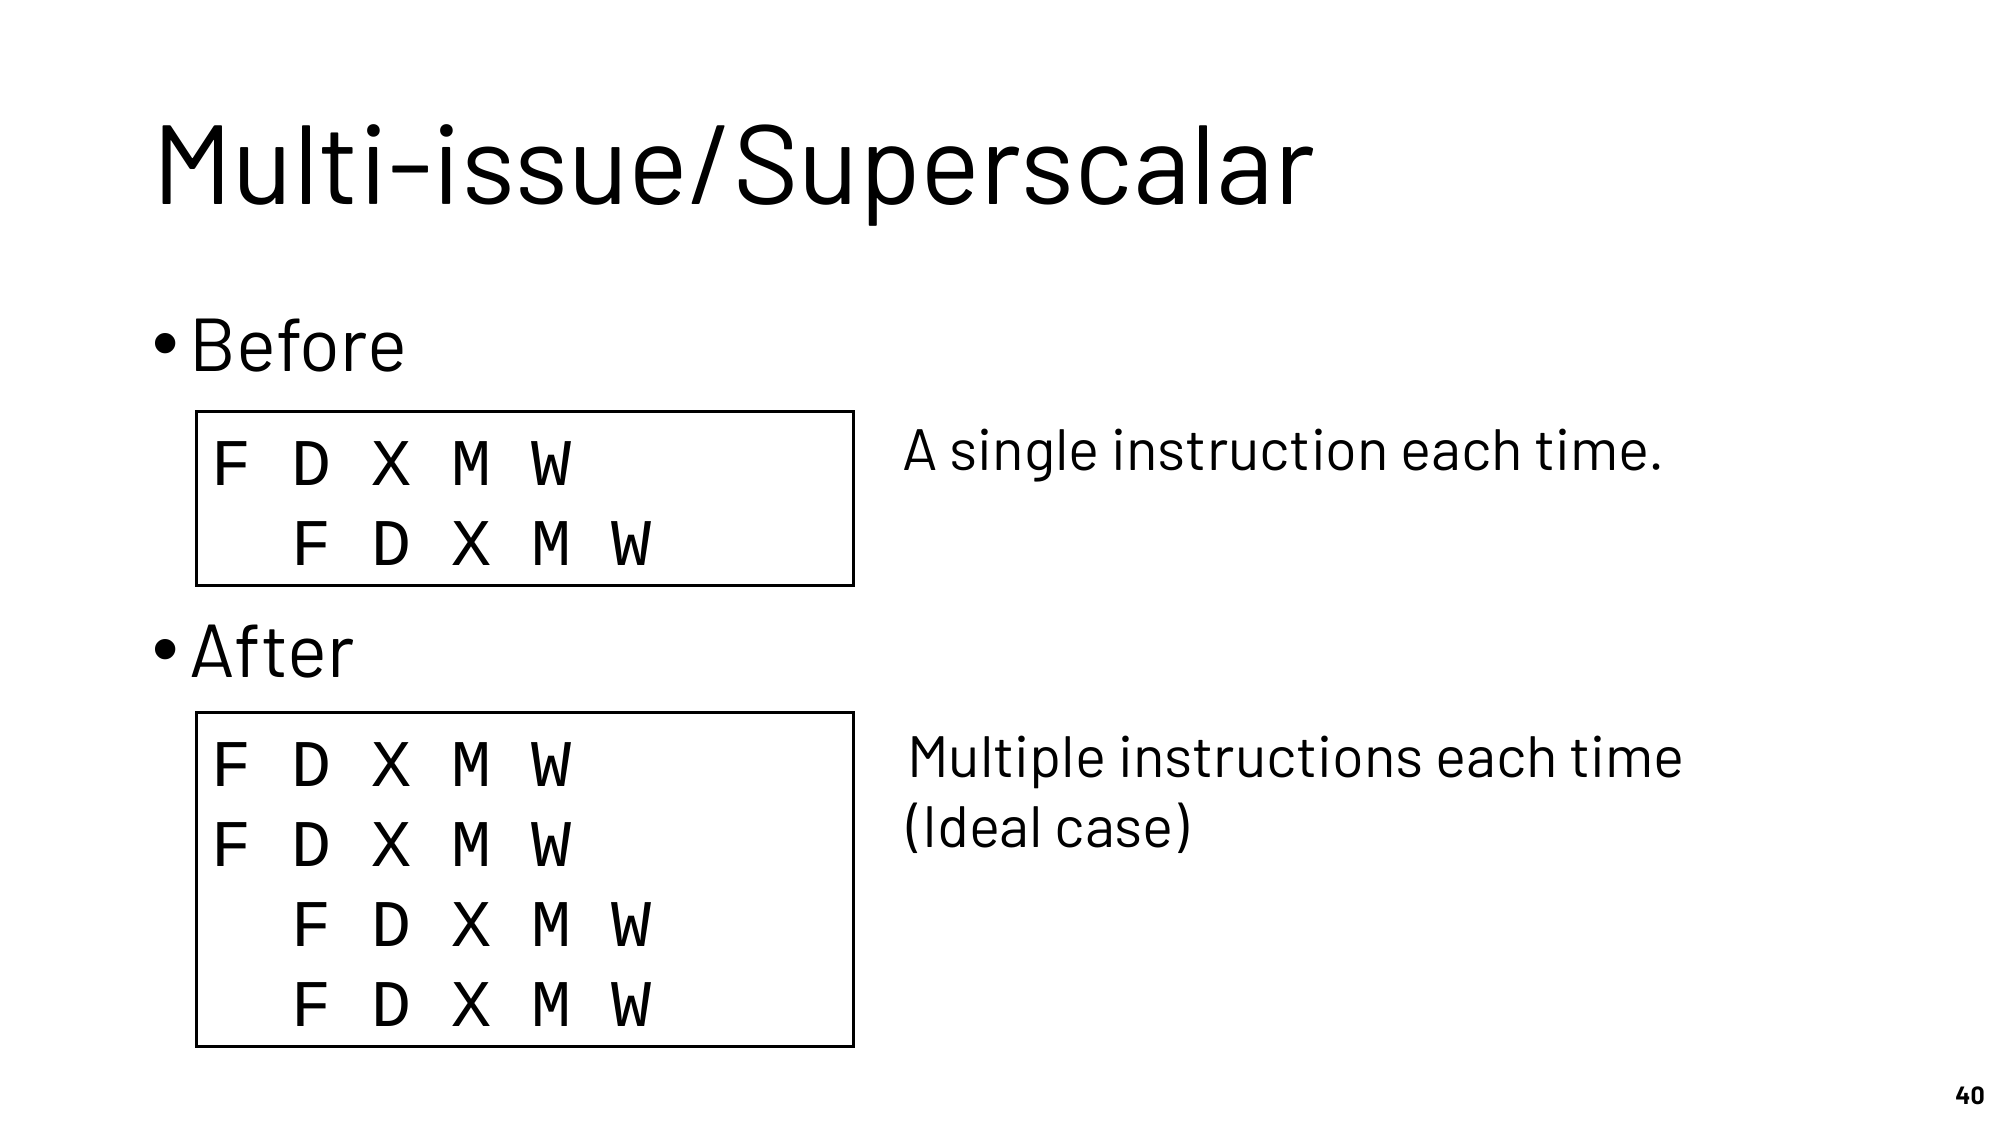

# Multi-issue/Superscalar
Before

After
A single instruction each time.
F D X M W
  F D X M W
F D X M W
F D X M W
  F D X M W
  F D X M W
Multiple instructions each time
(Ideal case)
40